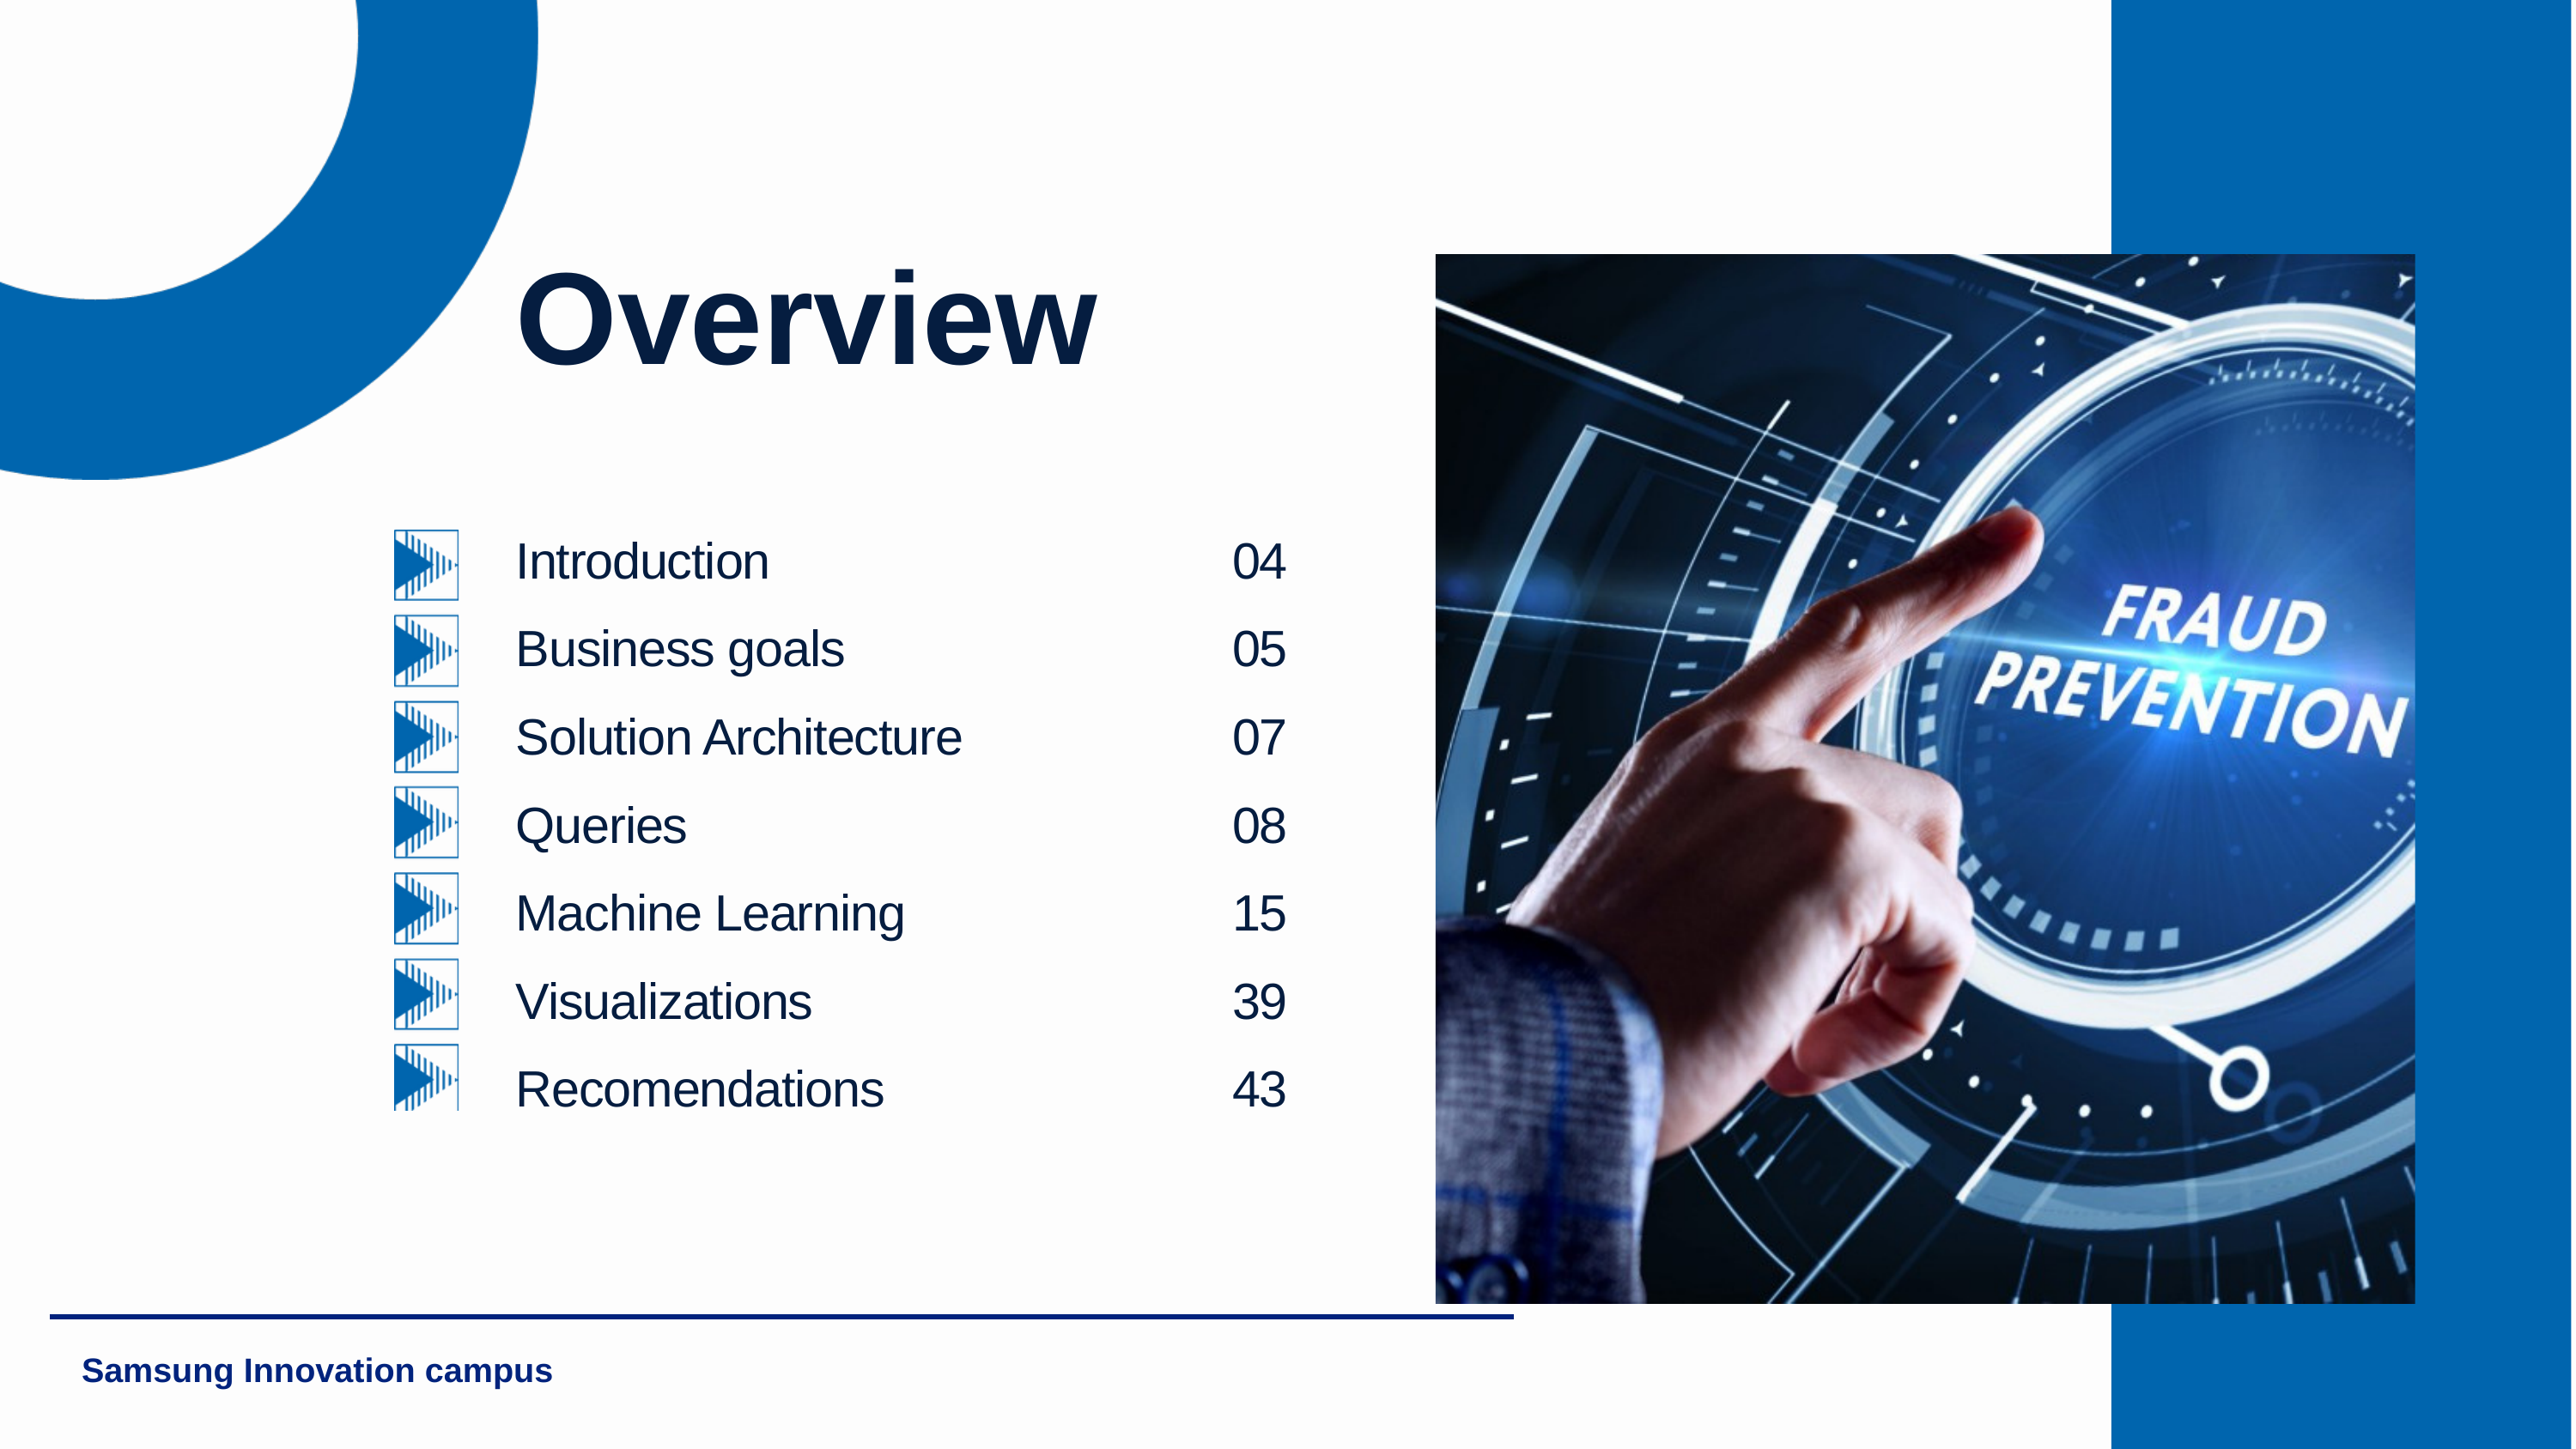

Overview

Introduction
04

Business goals
05
Solution Architecture
07
Queries
08
Machine Learning
15
Visualizations
39
Recomendations
43

Samsung Innovation campus